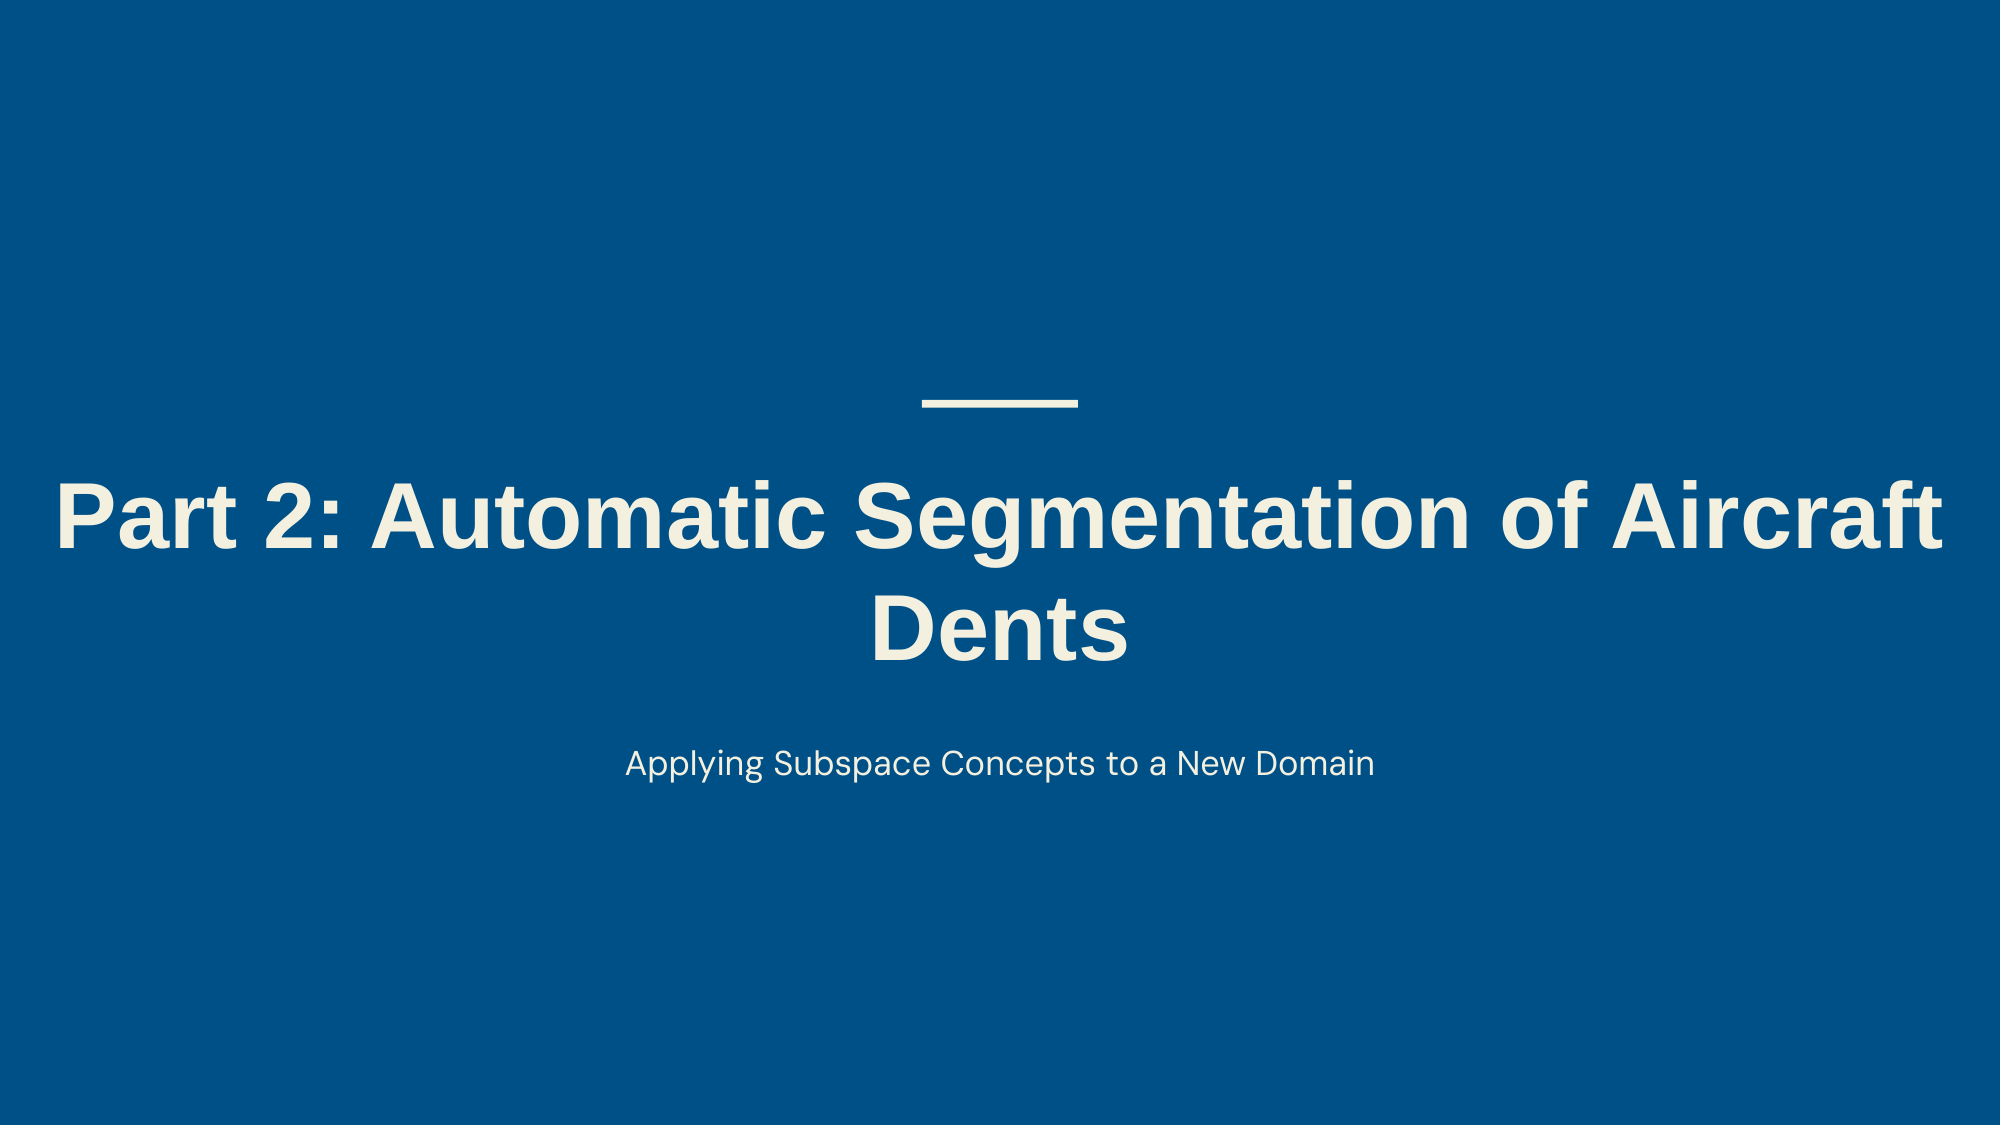

Part 2: Automatic Segmentation of Aircraft Dents
Applying Subspace Concepts to a New Domain